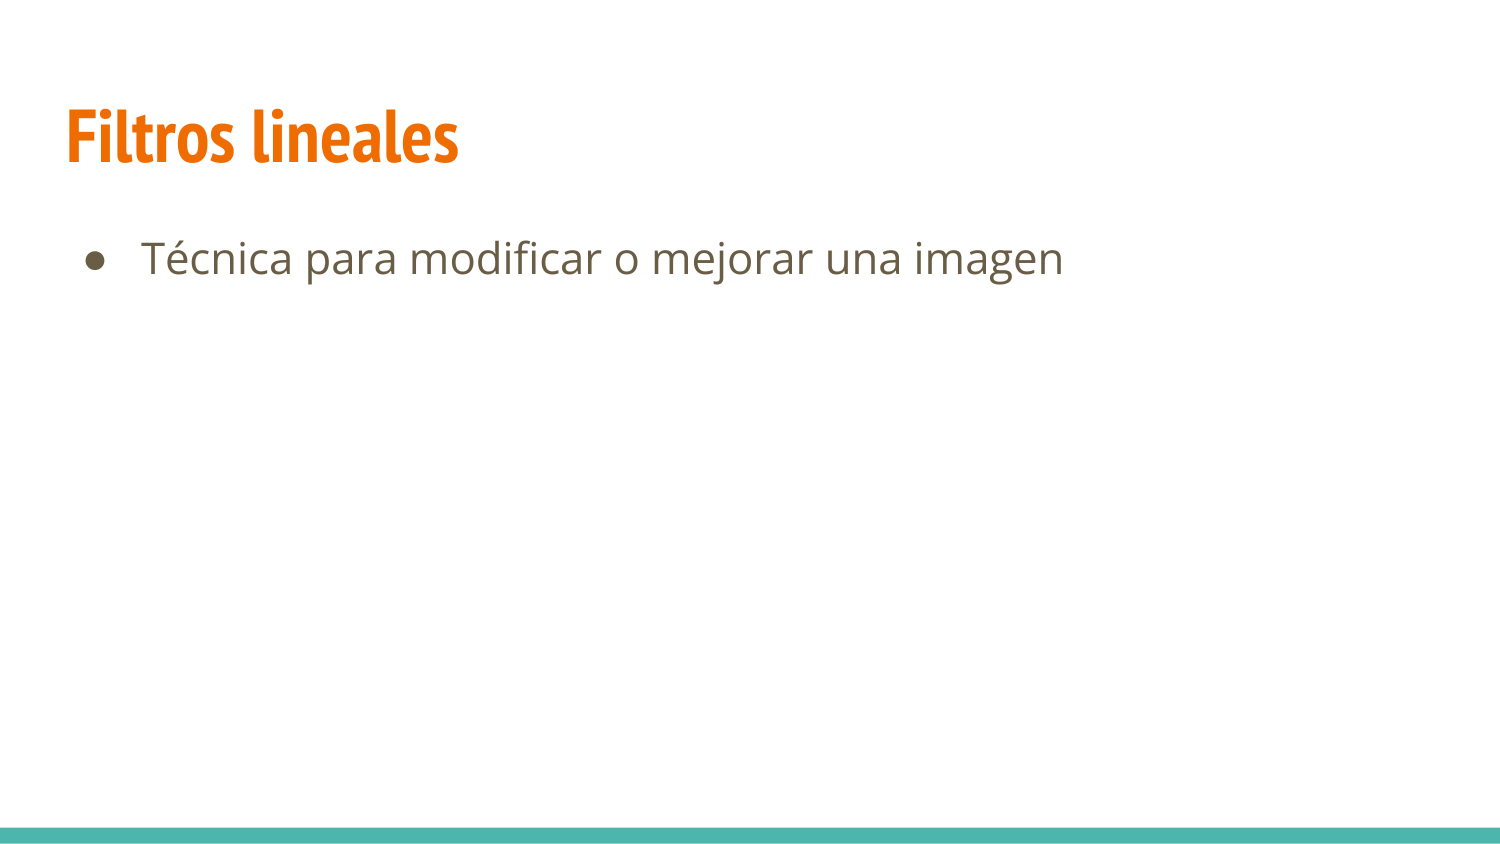

# Filtros lineales
Técnica para modificar o mejorar una imagen